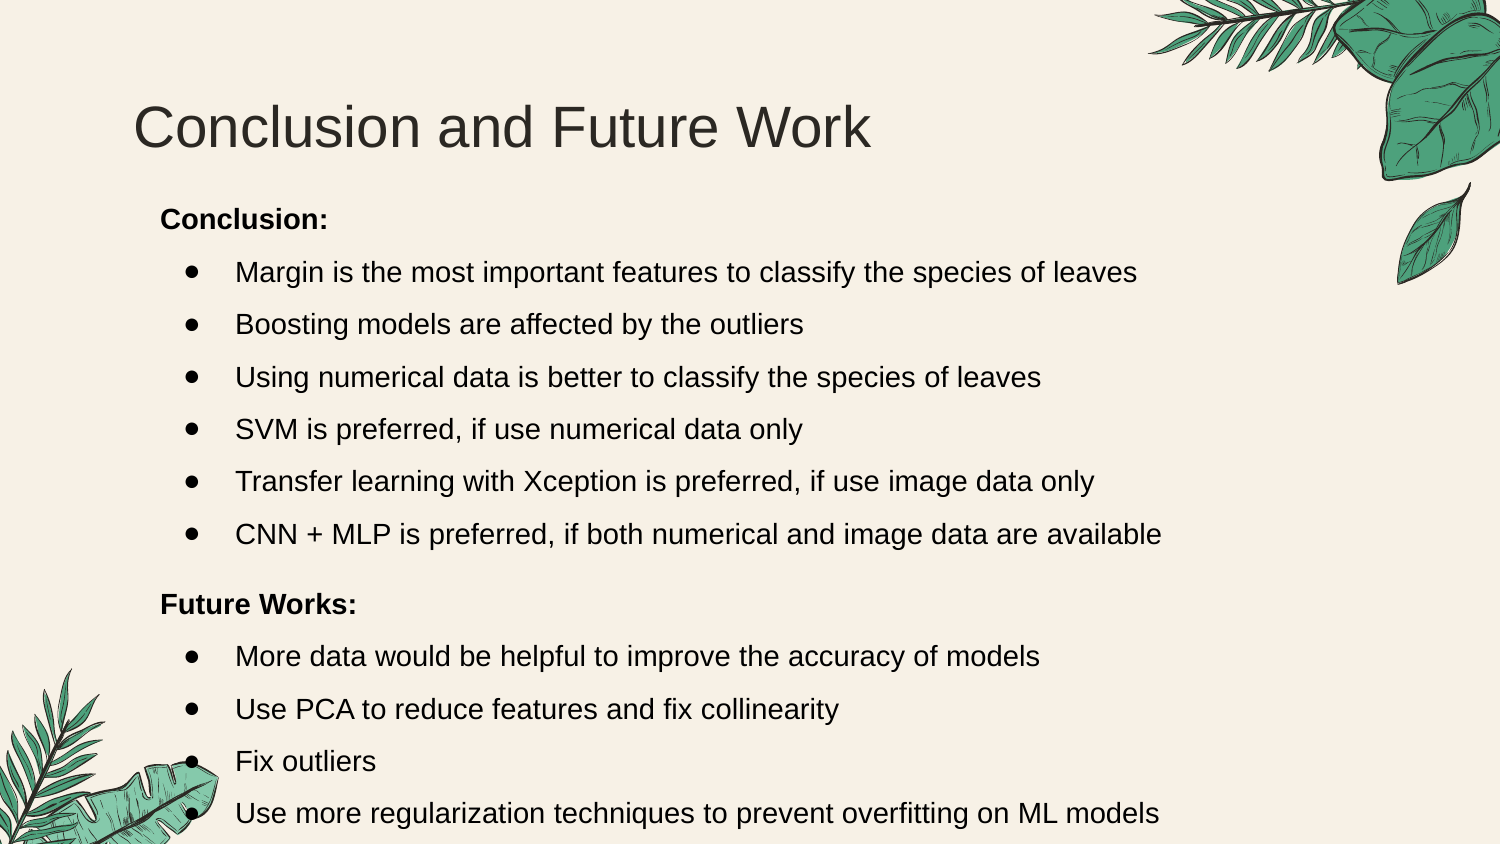

# Conclusion and Future Work
Conclusion:
Margin is the most important features to classify the species of leaves
Boosting models are affected by the outliers
Using numerical data is better to classify the species of leaves
SVM is preferred, if use numerical data only
Transfer learning with Xception is preferred, if use image data only
CNN + MLP is preferred, if both numerical and image data are available

Future Works:
More data would be helpful to improve the accuracy of models
Use PCA to reduce features and fix collinearity
Fix outliers
Use more regularization techniques to prevent overfitting on ML models